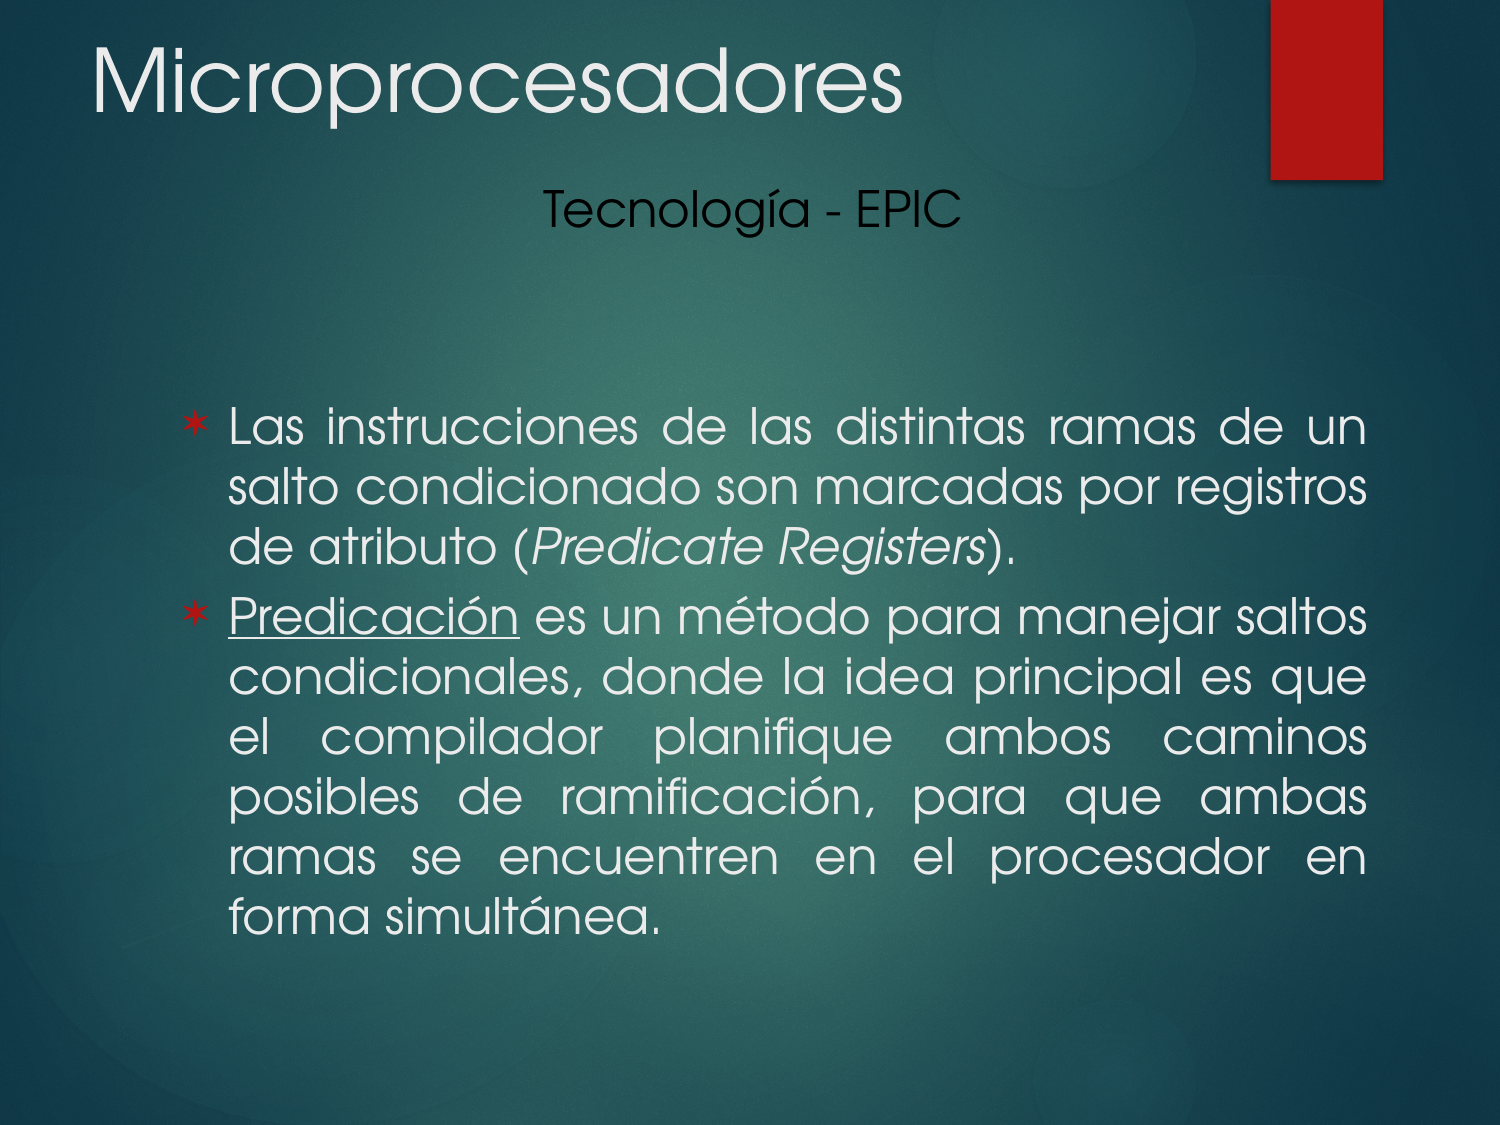

# Microprocesadores
Tecnología - EPIC

Las instrucciones de las distintas ramas de un salto condicionado son marcadas por registros de atributo (Predicate Registers).
Predicación es un método para manejar saltos condicionales, donde la idea principal es que el compilador planifique ambos caminos posibles de ramificación, para que ambas ramas se encuentren en el procesador en forma simultánea.